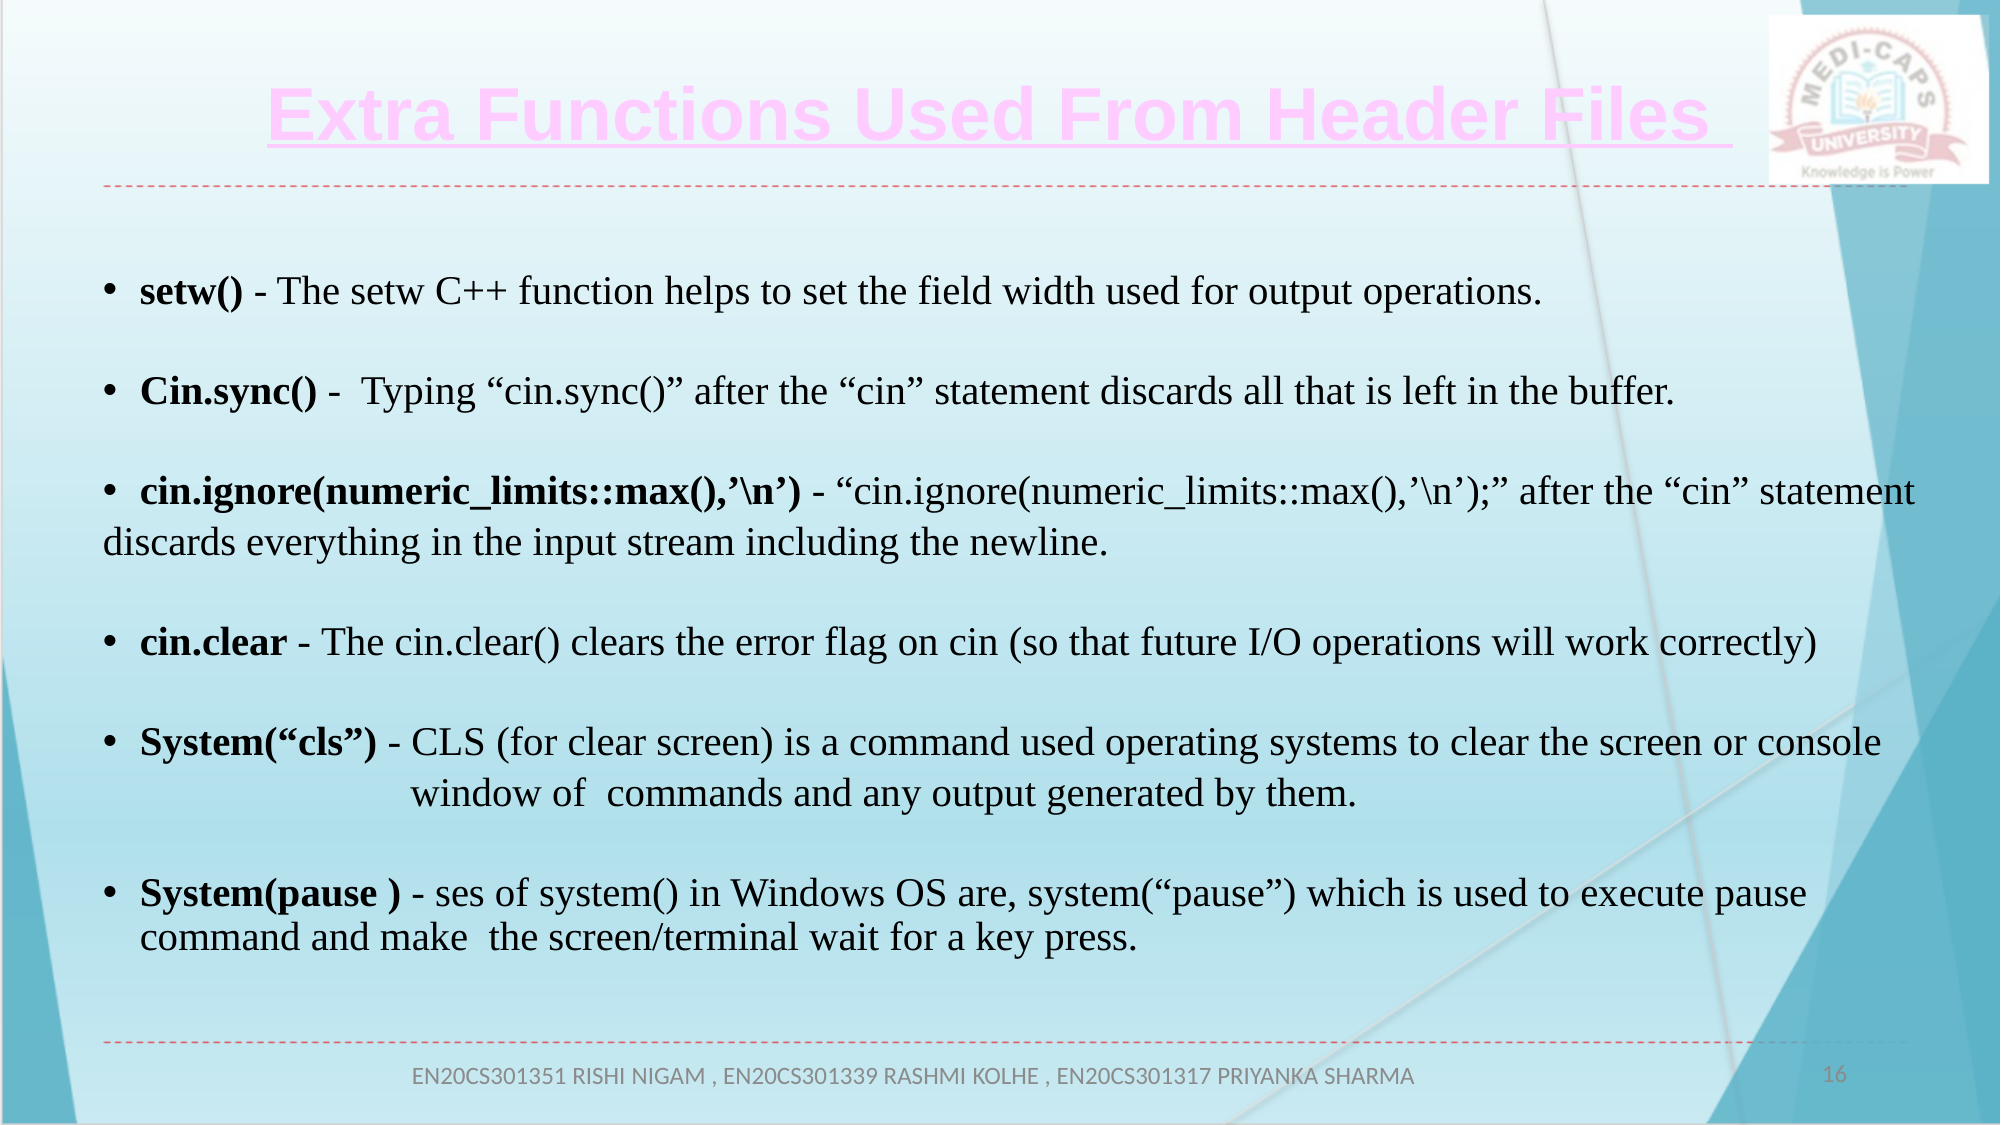

Extra Functions Used From Header Files
setw() - The setw C++ function helps to set the field width used for output operations.

Cin.sync() -  Typing “cin.sync()” after the “cin” statement discards all that is left in the buffer.

cin.ignore(numeric_limits::max(),’\n’) - “cin.ignore(numeric_limits::max(),’\n’);” after the “cin” statement
discards everything in the input stream including the newline.

cin.clear - The cin.clear() clears the error flag on cin (so that future I/O operations will work correctly)

System(“cls”) - CLS (for clear screen) is a command used operating systems to clear the screen or console
                              window of  commands and any output generated by them.

System(pause ) - ses of system() in Windows OS are, system(“pause”) which is used to execute pause command and make  the screen/terminal wait for a key press.

16
EN20CS301351 RISHI NIGAM , EN20CS301339 RASHMI KOLHE , EN20CS301317 PRIYANKA SHARMA